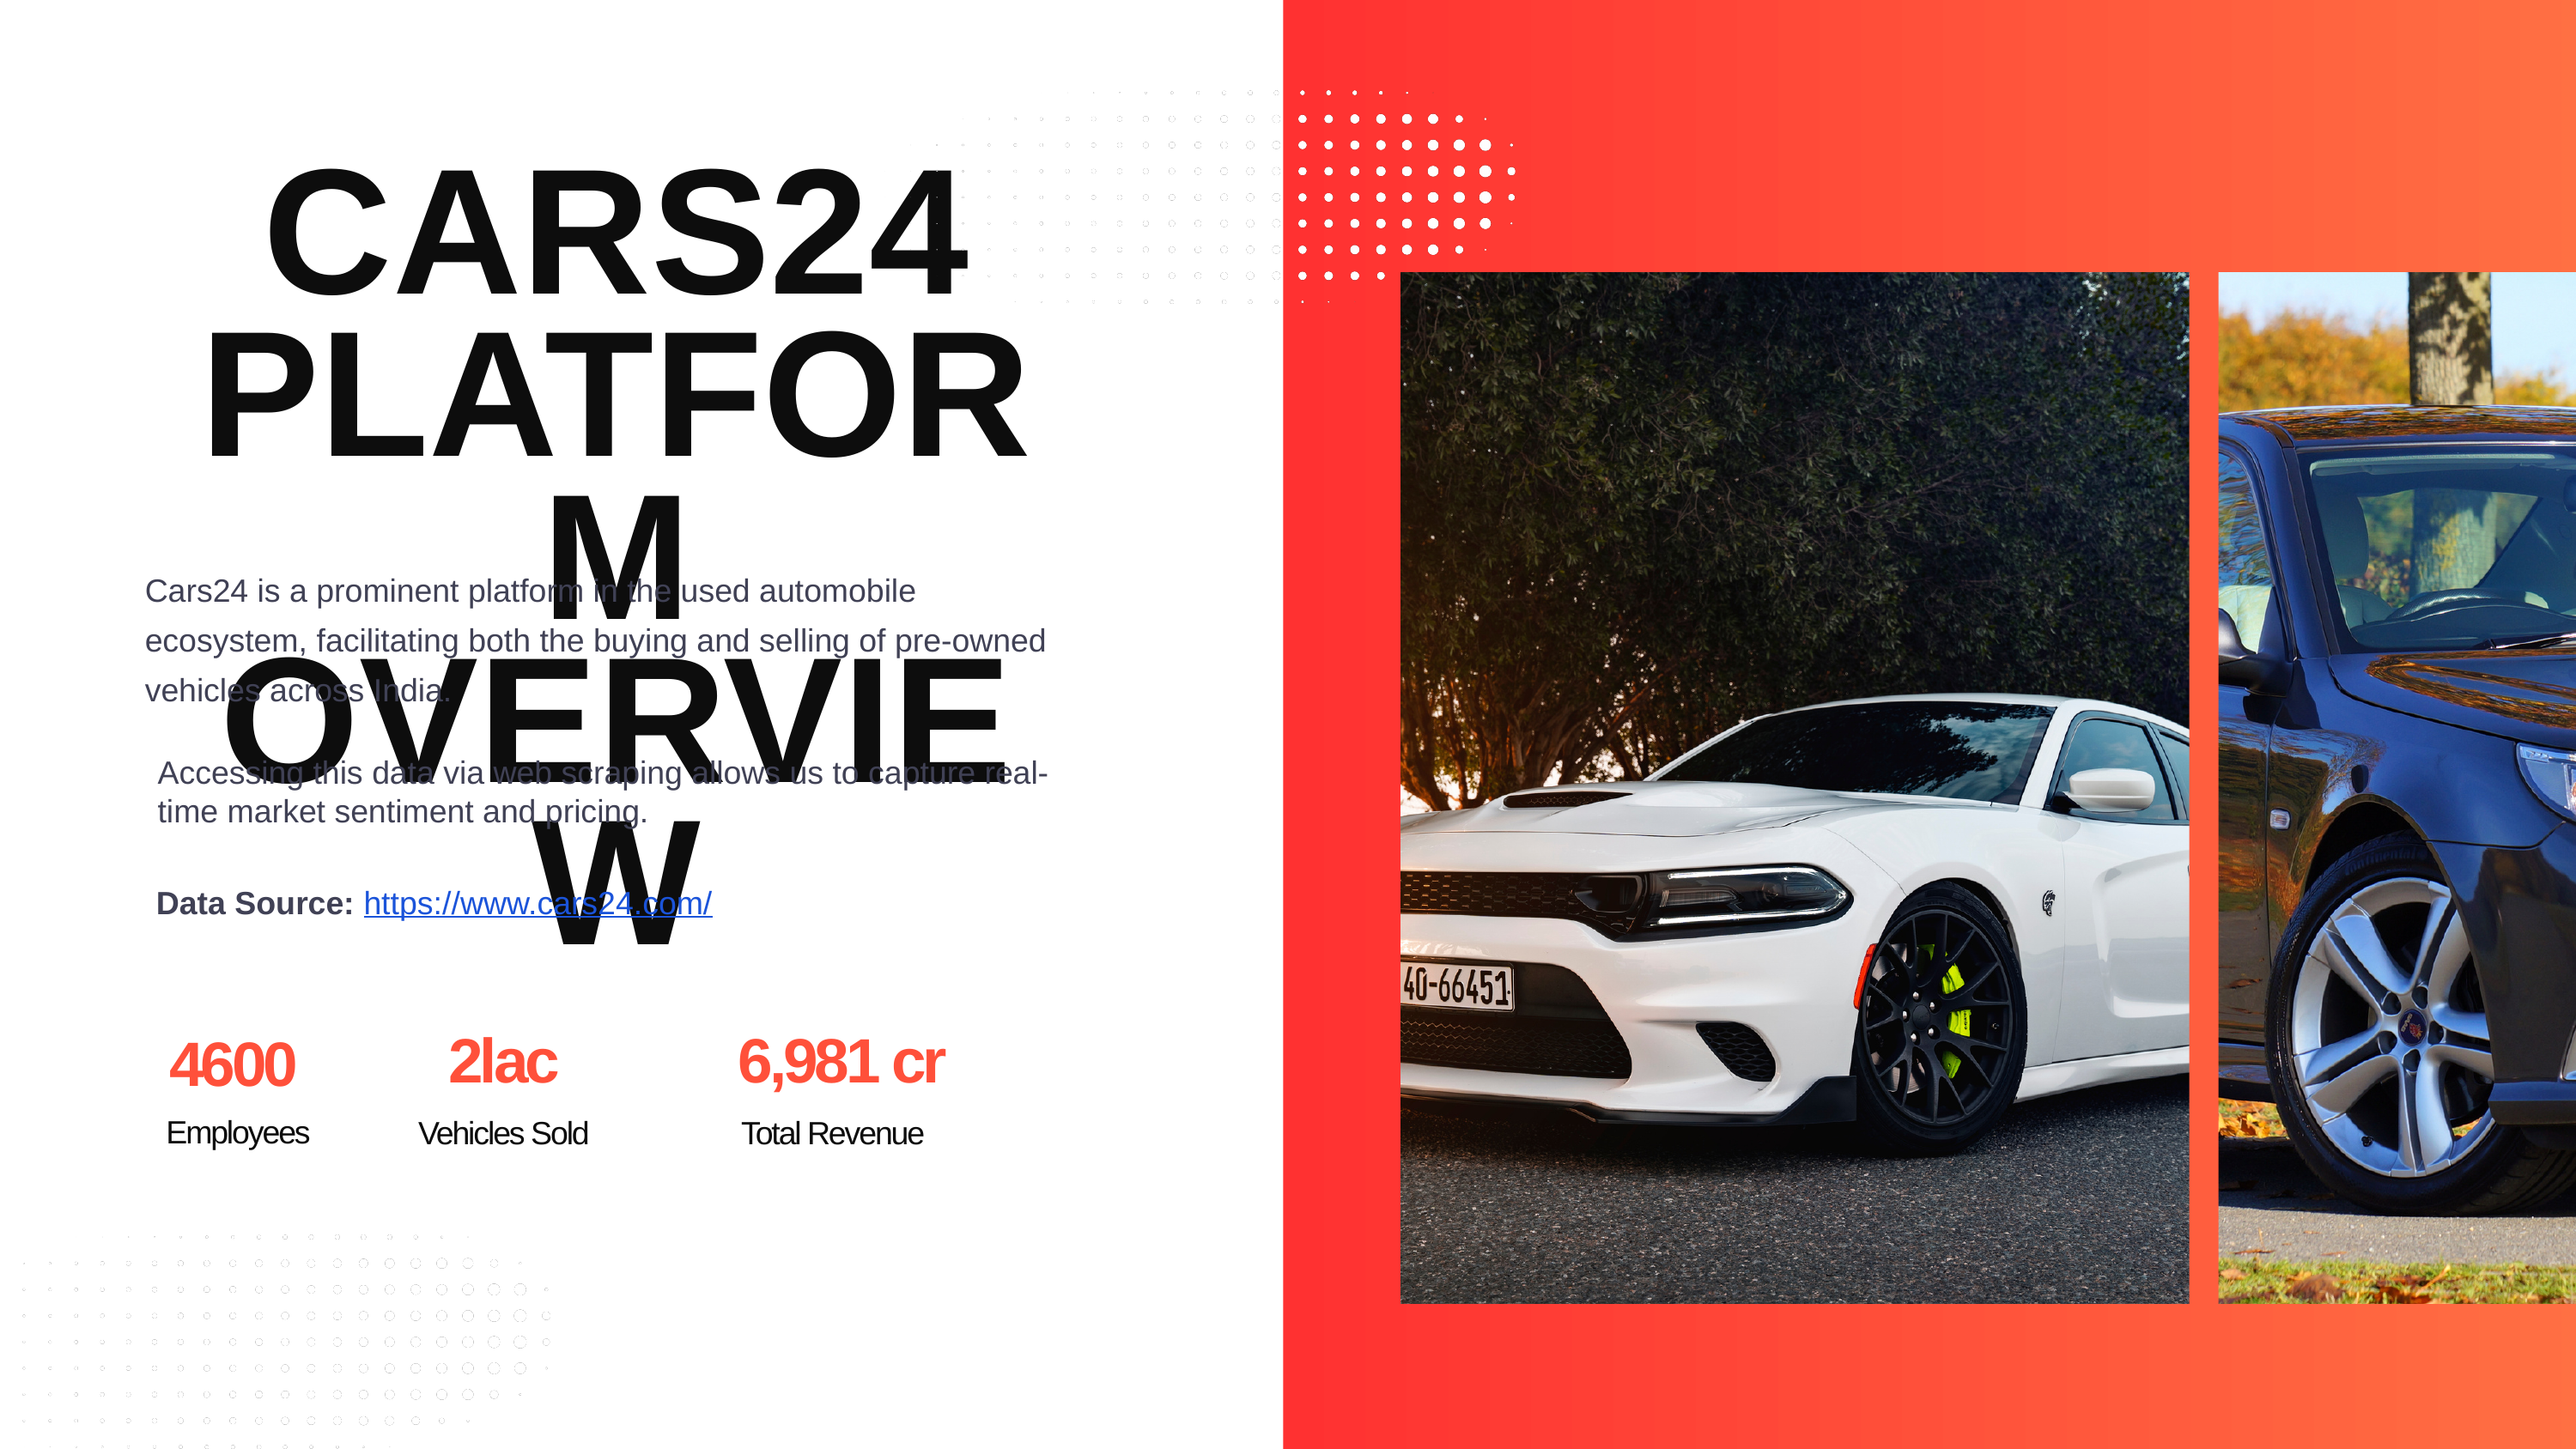

CARS24 PLATFORM
OVERVIEW

Cars24 is a prominent platform in the used automobile ecosystem, facilitating both the buying and selling of pre-owned vehicles across India.
Accessing this data via web scraping allows us to capture real-time market sentiment and pricing.

Data Source: https://www.cars24.com/

6,981 cr
2lac
4600
Employees
Vehicles Sold
Total Revenue